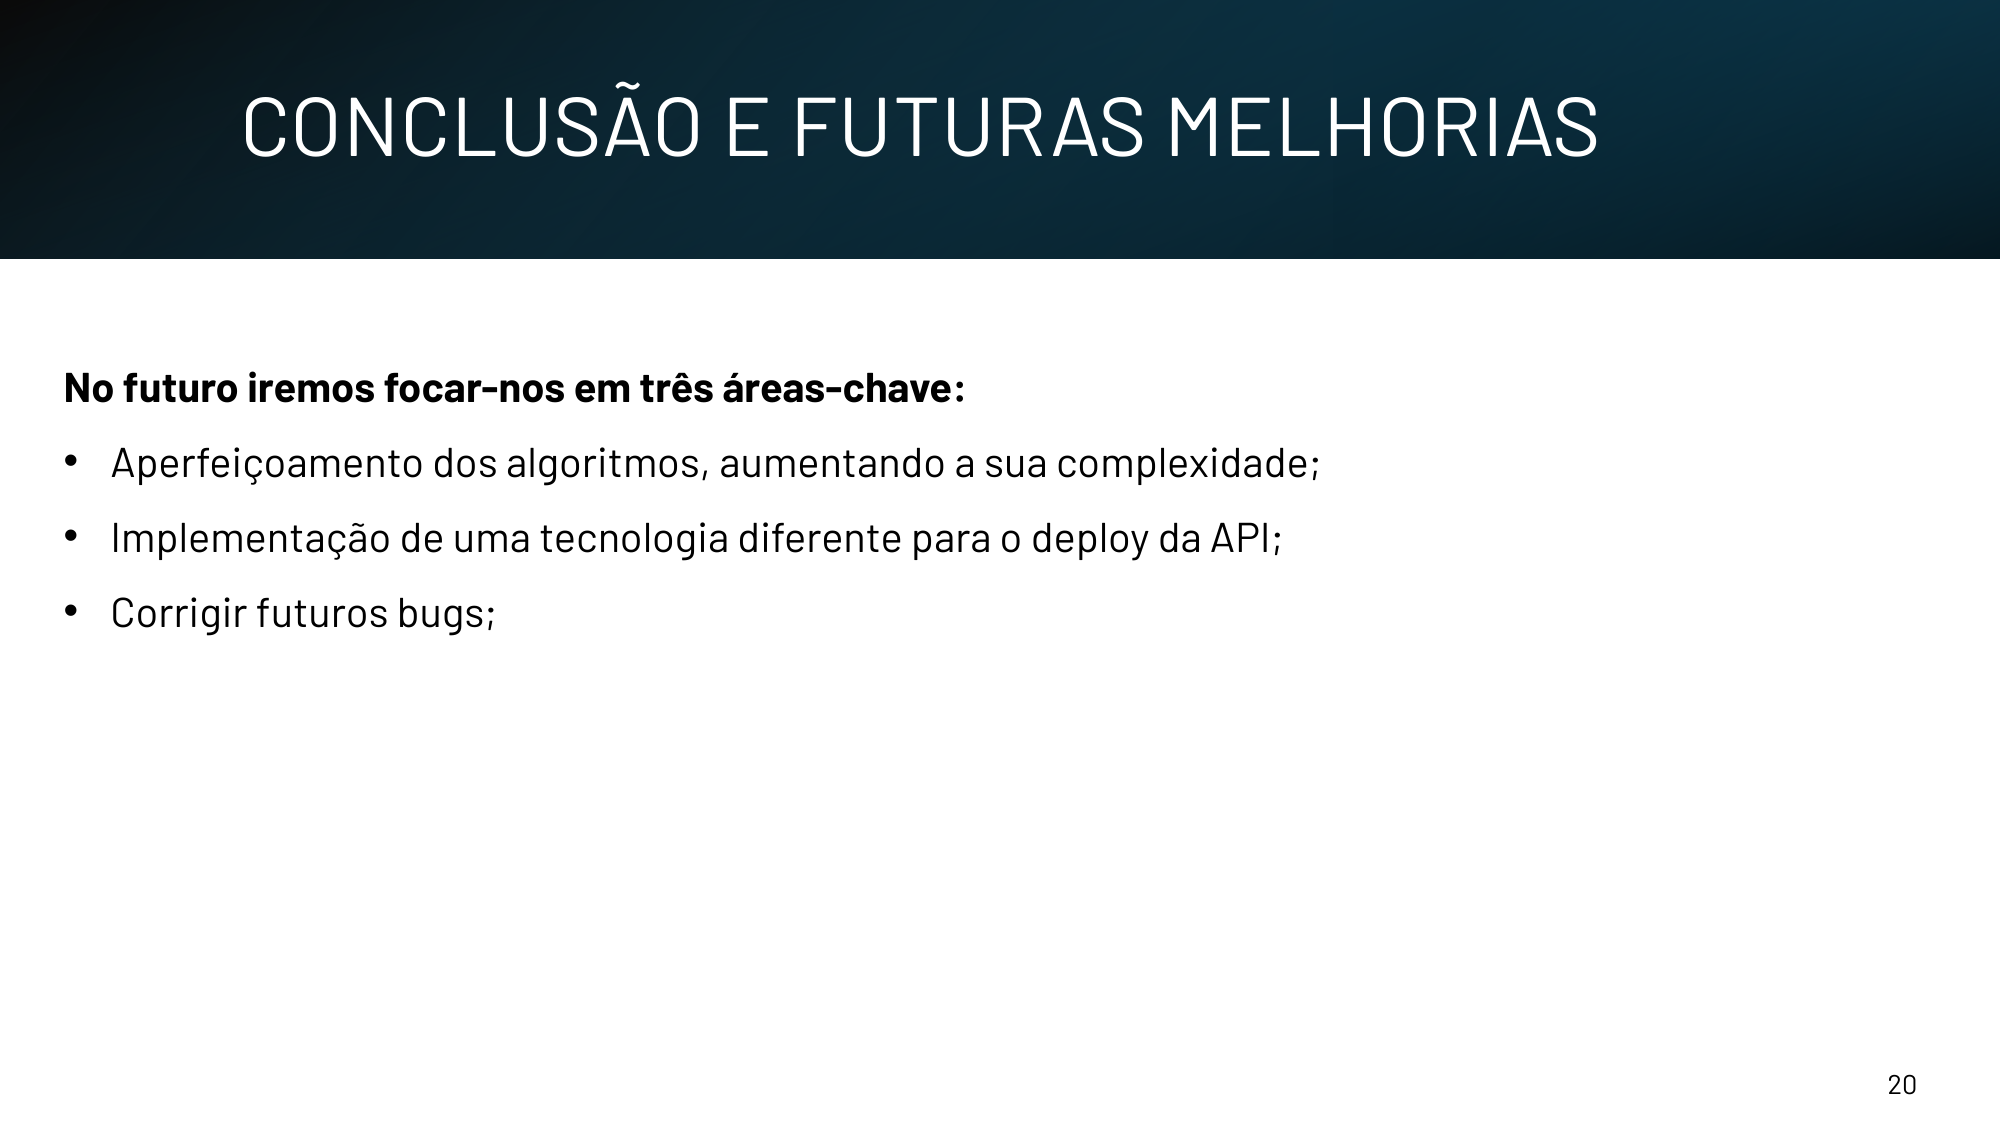

CONCLUSÃO E FUTURAS MELHORIAS
No futuro iremos focar-nos em três áreas-chave:
Aperfeiçoamento dos algoritmos, aumentando a sua complexidade;
Implementação de uma tecnologia diferente para o deploy da API;
Corrigir futuros bugs;

20